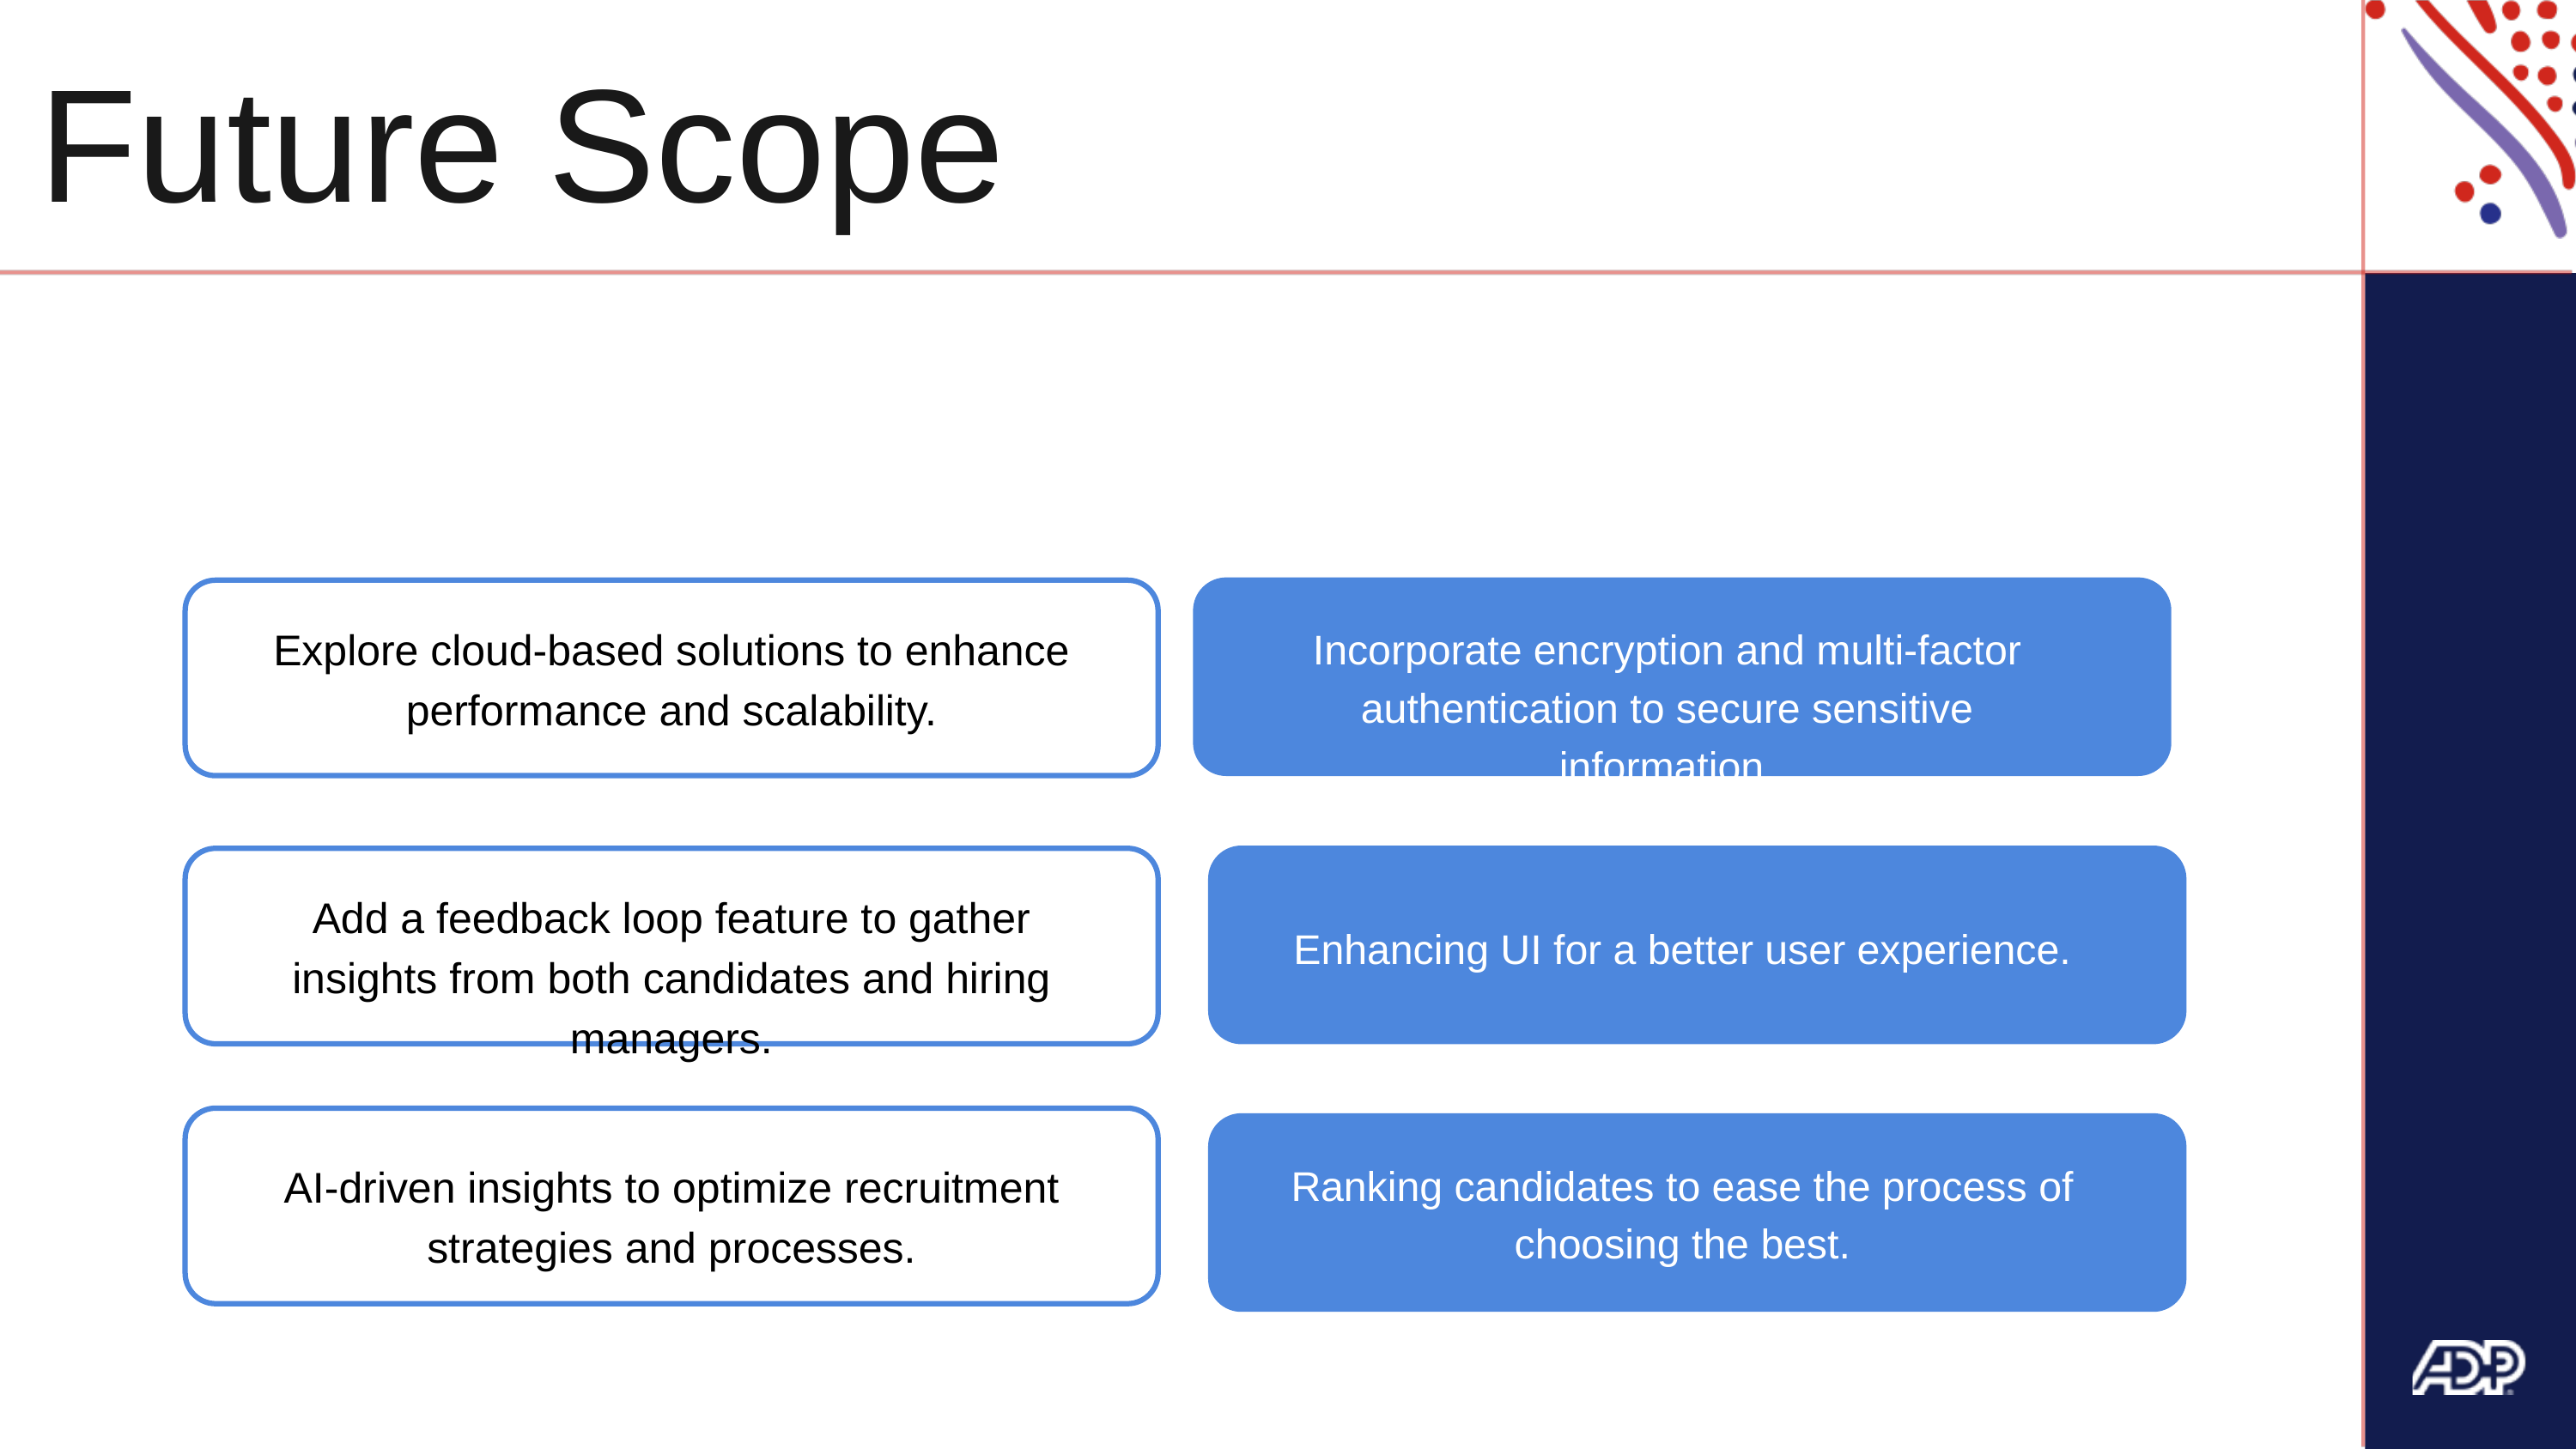

Future Scope

Growth
Enhancement

Explore cloud-based solutions to enhance performance and scalability.
Incorporate encryption and multi-factor authentication to secure sensitive information.

Add a feedback loop feature to gather insights from both candidates and hiring managers.

Enhancing UI for a better user experience.

AI-driven insights to optimize recruitment strategies and processes.
Ranking candidates to ease the process of choosing the best.